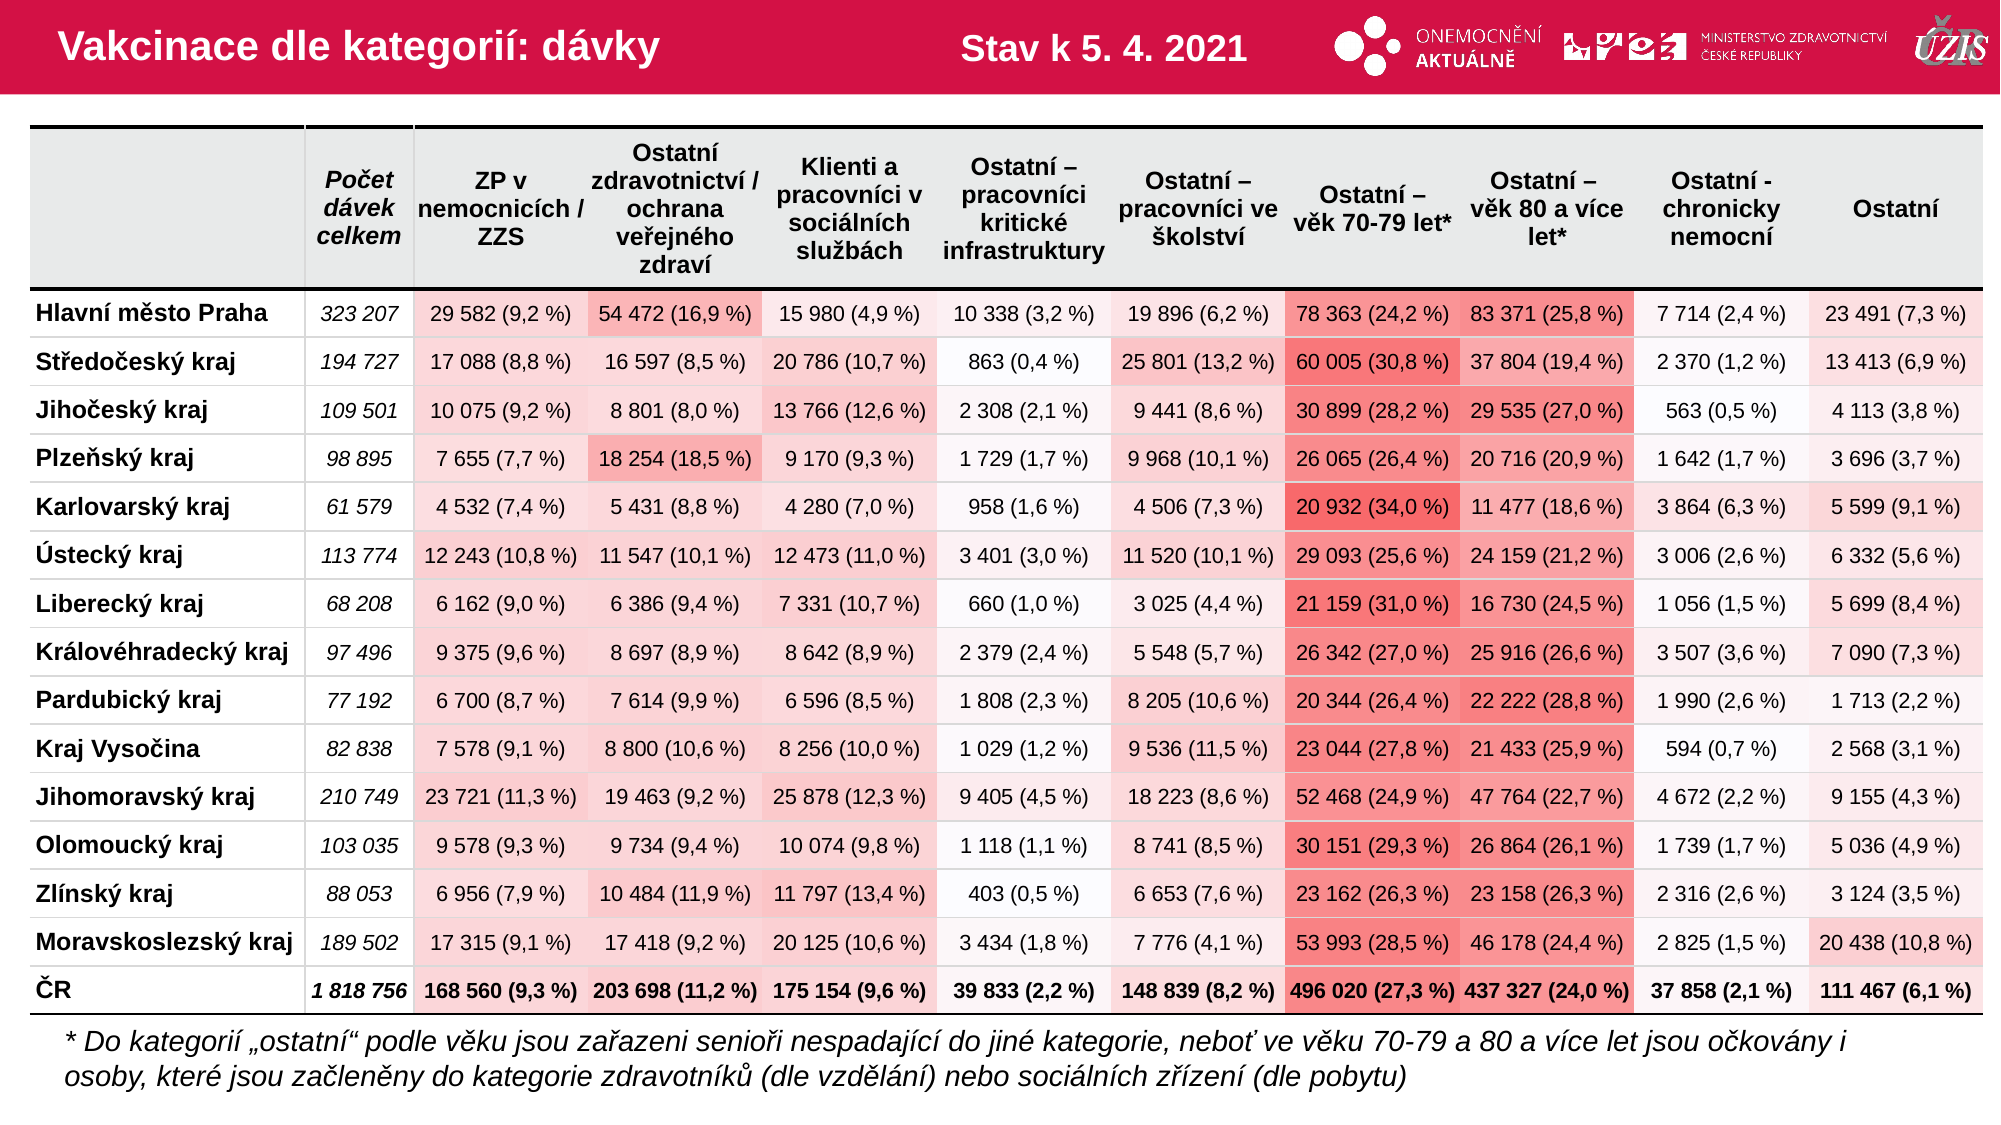

# Vakcinace dle kategorií: dávky
Stav k 5. 4. 2021
|  | Počet dávek celkem | ZP v nemocnicích / ZZS | Ostatní zdravotnictví / ochrana veřejného zdraví | Klienti a pracovníci v sociálních službách | Ostatní – pracovníci kritické infrastruktury | Ostatní – pracovníci ve školství | Ostatní – věk 70-79 let\* | Ostatní – věk 80 a více let\* | Ostatní - chronicky nemocní | Ostatní |
| --- | --- | --- | --- | --- | --- | --- | --- | --- | --- | --- |
| Hlavní město Praha | 323 207 | 29 582 (9,2 %) | 54 472 (16,9 %) | 15 980 (4,9 %) | 10 338 (3,2 %) | 19 896 (6,2 %) | 78 363 (24,2 %) | 83 371 (25,8 %) | 7 714 (2,4 %) | 23 491 (7,3 %) |
| Středočeský kraj | 194 727 | 17 088 (8,8 %) | 16 597 (8,5 %) | 20 786 (10,7 %) | 863 (0,4 %) | 25 801 (13,2 %) | 60 005 (30,8 %) | 37 804 (19,4 %) | 2 370 (1,2 %) | 13 413 (6,9 %) |
| Jihočeský kraj | 109 501 | 10 075 (9,2 %) | 8 801 (8,0 %) | 13 766 (12,6 %) | 2 308 (2,1 %) | 9 441 (8,6 %) | 30 899 (28,2 %) | 29 535 (27,0 %) | 563 (0,5 %) | 4 113 (3,8 %) |
| Plzeňský kraj | 98 895 | 7 655 (7,7 %) | 18 254 (18,5 %) | 9 170 (9,3 %) | 1 729 (1,7 %) | 9 968 (10,1 %) | 26 065 (26,4 %) | 20 716 (20,9 %) | 1 642 (1,7 %) | 3 696 (3,7 %) |
| Karlovarský kraj | 61 579 | 4 532 (7,4 %) | 5 431 (8,8 %) | 4 280 (7,0 %) | 958 (1,6 %) | 4 506 (7,3 %) | 20 932 (34,0 %) | 11 477 (18,6 %) | 3 864 (6,3 %) | 5 599 (9,1 %) |
| Ústecký kraj | 113 774 | 12 243 (10,8 %) | 11 547 (10,1 %) | 12 473 (11,0 %) | 3 401 (3,0 %) | 11 520 (10,1 %) | 29 093 (25,6 %) | 24 159 (21,2 %) | 3 006 (2,6 %) | 6 332 (5,6 %) |
| Liberecký kraj | 68 208 | 6 162 (9,0 %) | 6 386 (9,4 %) | 7 331 (10,7 %) | 660 (1,0 %) | 3 025 (4,4 %) | 21 159 (31,0 %) | 16 730 (24,5 %) | 1 056 (1,5 %) | 5 699 (8,4 %) |
| Královéhradecký kraj | 97 496 | 9 375 (9,6 %) | 8 697 (8,9 %) | 8 642 (8,9 %) | 2 379 (2,4 %) | 5 548 (5,7 %) | 26 342 (27,0 %) | 25 916 (26,6 %) | 3 507 (3,6 %) | 7 090 (7,3 %) |
| Pardubický kraj | 77 192 | 6 700 (8,7 %) | 7 614 (9,9 %) | 6 596 (8,5 %) | 1 808 (2,3 %) | 8 205 (10,6 %) | 20 344 (26,4 %) | 22 222 (28,8 %) | 1 990 (2,6 %) | 1 713 (2,2 %) |
| Kraj Vysočina | 82 838 | 7 578 (9,1 %) | 8 800 (10,6 %) | 8 256 (10,0 %) | 1 029 (1,2 %) | 9 536 (11,5 %) | 23 044 (27,8 %) | 21 433 (25,9 %) | 594 (0,7 %) | 2 568 (3,1 %) |
| Jihomoravský kraj | 210 749 | 23 721 (11,3 %) | 19 463 (9,2 %) | 25 878 (12,3 %) | 9 405 (4,5 %) | 18 223 (8,6 %) | 52 468 (24,9 %) | 47 764 (22,7 %) | 4 672 (2,2 %) | 9 155 (4,3 %) |
| Olomoucký kraj | 103 035 | 9 578 (9,3 %) | 9 734 (9,4 %) | 10 074 (9,8 %) | 1 118 (1,1 %) | 8 741 (8,5 %) | 30 151 (29,3 %) | 26 864 (26,1 %) | 1 739 (1,7 %) | 5 036 (4,9 %) |
| Zlínský kraj | 88 053 | 6 956 (7,9 %) | 10 484 (11,9 %) | 11 797 (13,4 %) | 403 (0,5 %) | 6 653 (7,6 %) | 23 162 (26,3 %) | 23 158 (26,3 %) | 2 316 (2,6 %) | 3 124 (3,5 %) |
| Moravskoslezský kraj | 189 502 | 17 315 (9,1 %) | 17 418 (9,2 %) | 20 125 (10,6 %) | 3 434 (1,8 %) | 7 776 (4,1 %) | 53 993 (28,5 %) | 46 178 (24,4 %) | 2 825 (1,5 %) | 20 438 (10,8 %) |
| ČR | 1 818 756 | 168 560 (9,3 %) | 203 698 (11,2 %) | 175 154 (9,6 %) | 39 833 (2,2 %) | 148 839 (8,2 %) | 496 020 (27,3 %) | 437 327 (24,0 %) | 37 858 (2,1 %) | 111 467 (6,1 %) |
|  |  |  |  |  |  |  |  |  |
| --- | --- | --- | --- | --- | --- | --- | --- | --- |
|  |  |  |  |  |  |  |  |  |
|  |  |  |  |  |  |  |  |  |
|  |  |  |  |  |  |  |  |  |
|  |  |  |  |  |  |  |  |  |
|  |  |  |  |  |  |  |  |  |
|  |  |  |  |  |  |  |  |  |
|  |  |  |  |  |  |  |  |  |
|  |  |  |  |  |  |  |  |  |
|  |  |  |  |  |  |  |  |  |
|  |  |  |  |  |  |  |  |  |
|  |  |  |  |  |  |  |  |  |
|  |  |  |  |  |  |  |  |  |
|  |  |  |  |  |  |  |  |  |
|  |  |  |  |  |  |  |  |  |
* Do kategorií „ostatní“ podle věku jsou zařazeni senioři nespadající do jiné kategorie, neboť ve věku 70-79 a 80 a více let jsou očkovány i osoby, které jsou začleněny do kategorie zdravotníků (dle vzdělání) nebo sociálních zřízení (dle pobytu)